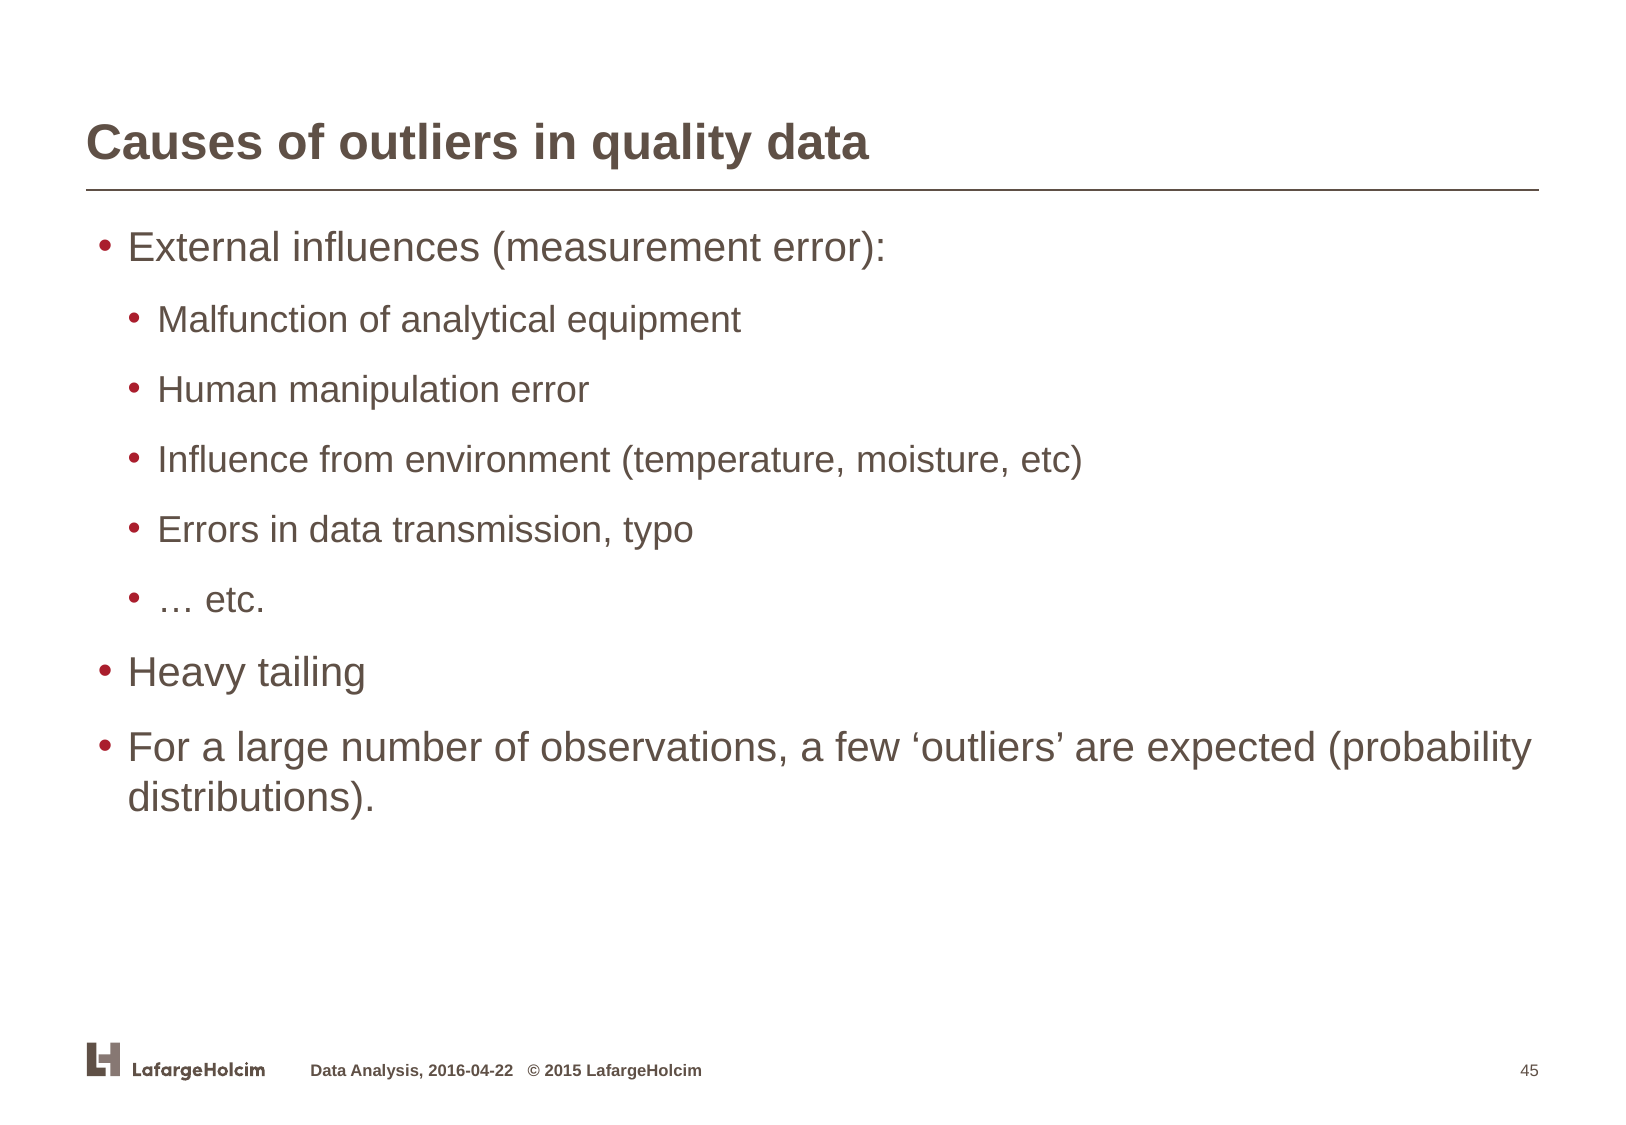

# Causes of outliers in quality data
External influences (measurement error):
Malfunction of analytical equipment
Human manipulation error
Influence from environment (temperature, moisture, etc)
Errors in data transmission, typo
… etc.
Heavy tailing
For a large number of observations, a few ‘outliers’ are expected (probability distributions).

Data Analysis, 2016-04-22   © 2015 LafargeHolcim
45